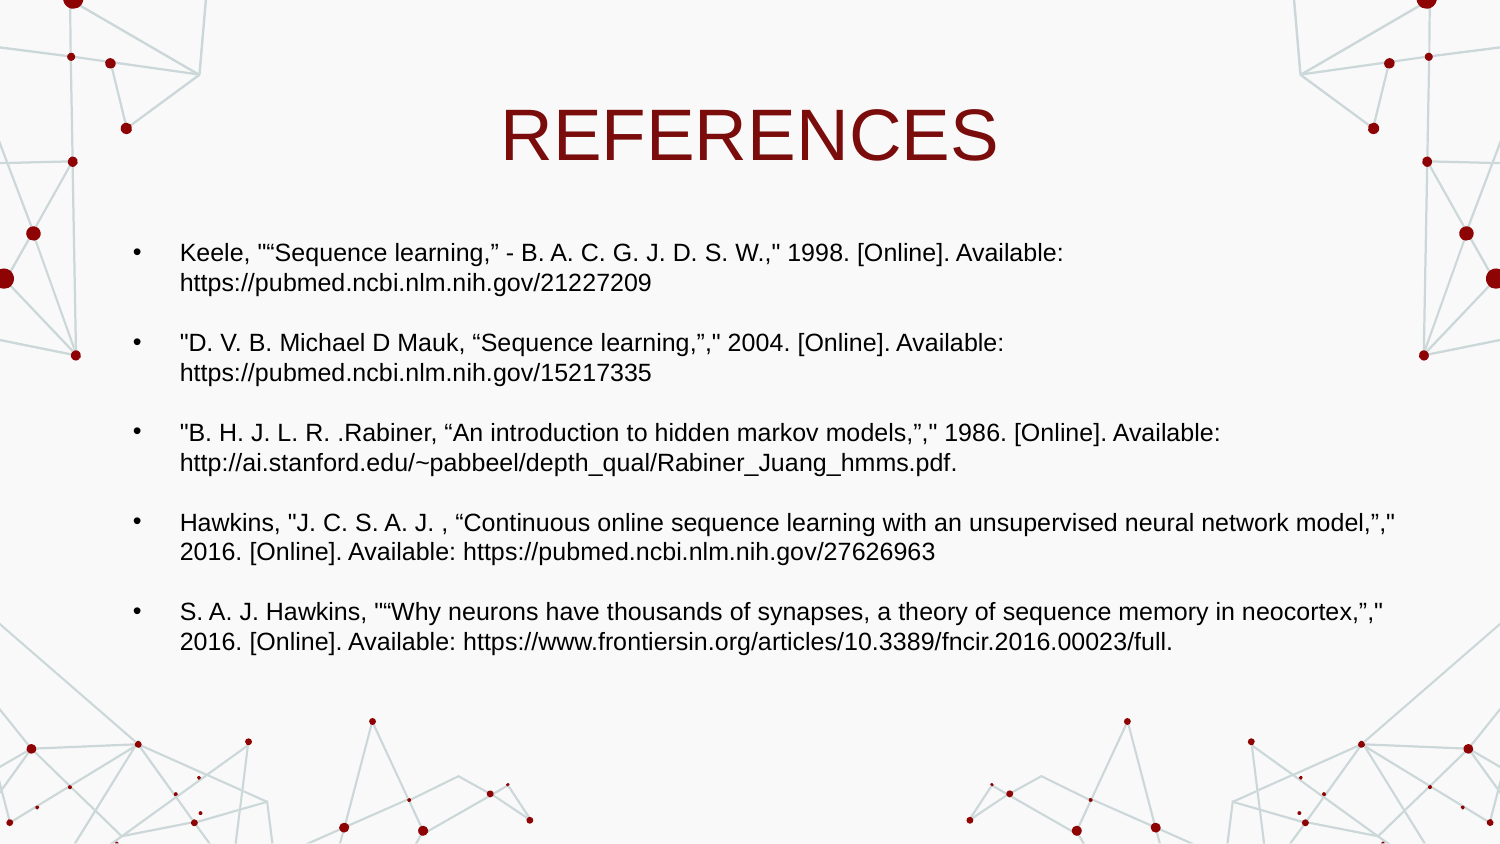

# REFERENCES
Keele, "“Sequence learning,” - B. A. C. G. J. D. S. W.," 1998. [Online]. Available: https://pubmed.ncbi.nlm.nih.gov/21227209

"D. V. B. Michael D Mauk, “Sequence learning,”," 2004. [Online]. Available: https://pubmed.ncbi.nlm.nih.gov/15217335

"B. H. J. L. R. .Rabiner, “An introduction to hidden markov models,”," 1986. [Online]. Available: http://ai.stanford.edu/~pabbeel/depth_qual/Rabiner_Juang_hmms.pdf.

Hawkins, "J. C. S. A. J. , “Continuous online sequence learning with an unsupervised neural network model,”," 2016. [Online]. Available: https://pubmed.ncbi.nlm.nih.gov/27626963

S. A. J. Hawkins, "“Why neurons have thousands of synapses, a theory of sequence memory in neocortex,”," 2016. [Online]. Available: https://www.frontiersin.org/articles/10.3389/fncir.2016.00023/full.